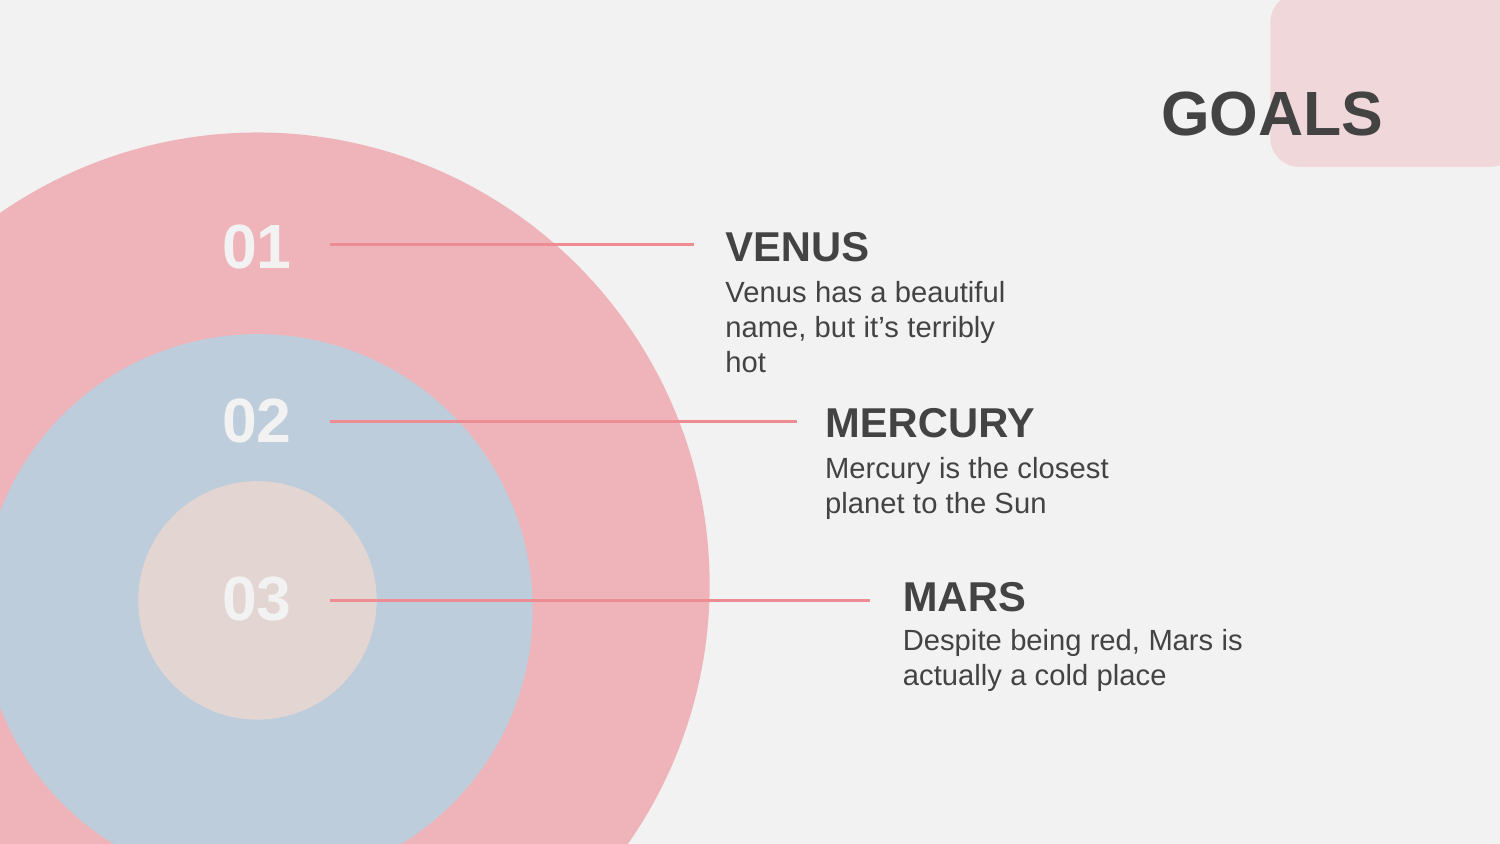

GOALS

# VENUS
01
Venus has a beautiful name, but it’s terribly hot

MERCURY
02
Mercury is the closest planet to the Sun

MARS
03
Despite being red, Mars is actually a cold place